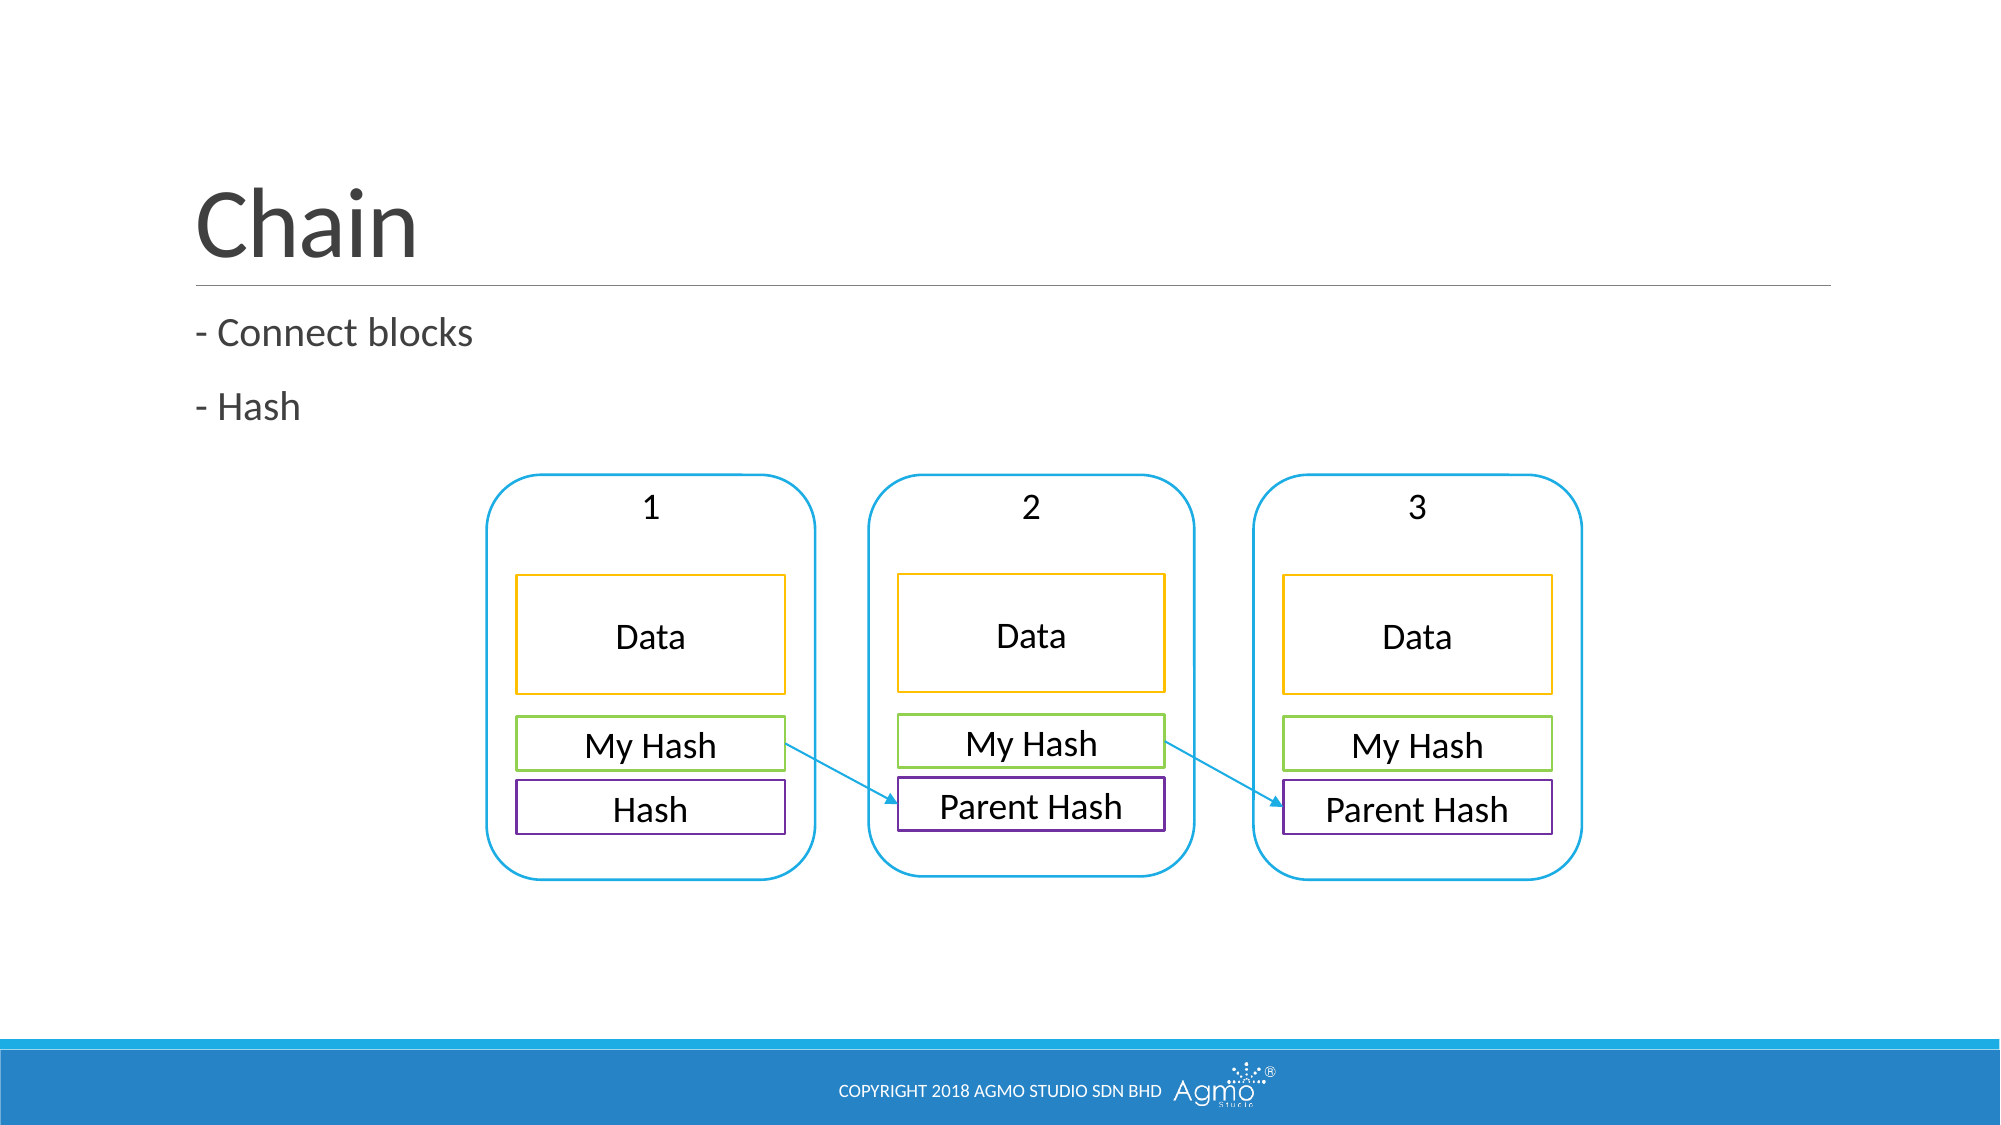

# Chain
- Connect blocks
- Hash

1
Data
My Hash
Hash

2
Data
My Hash
Parent Hash

3
Data
My Hash
Parent Hash
Copyright 2018 Agmo Studio Sdn Bhd